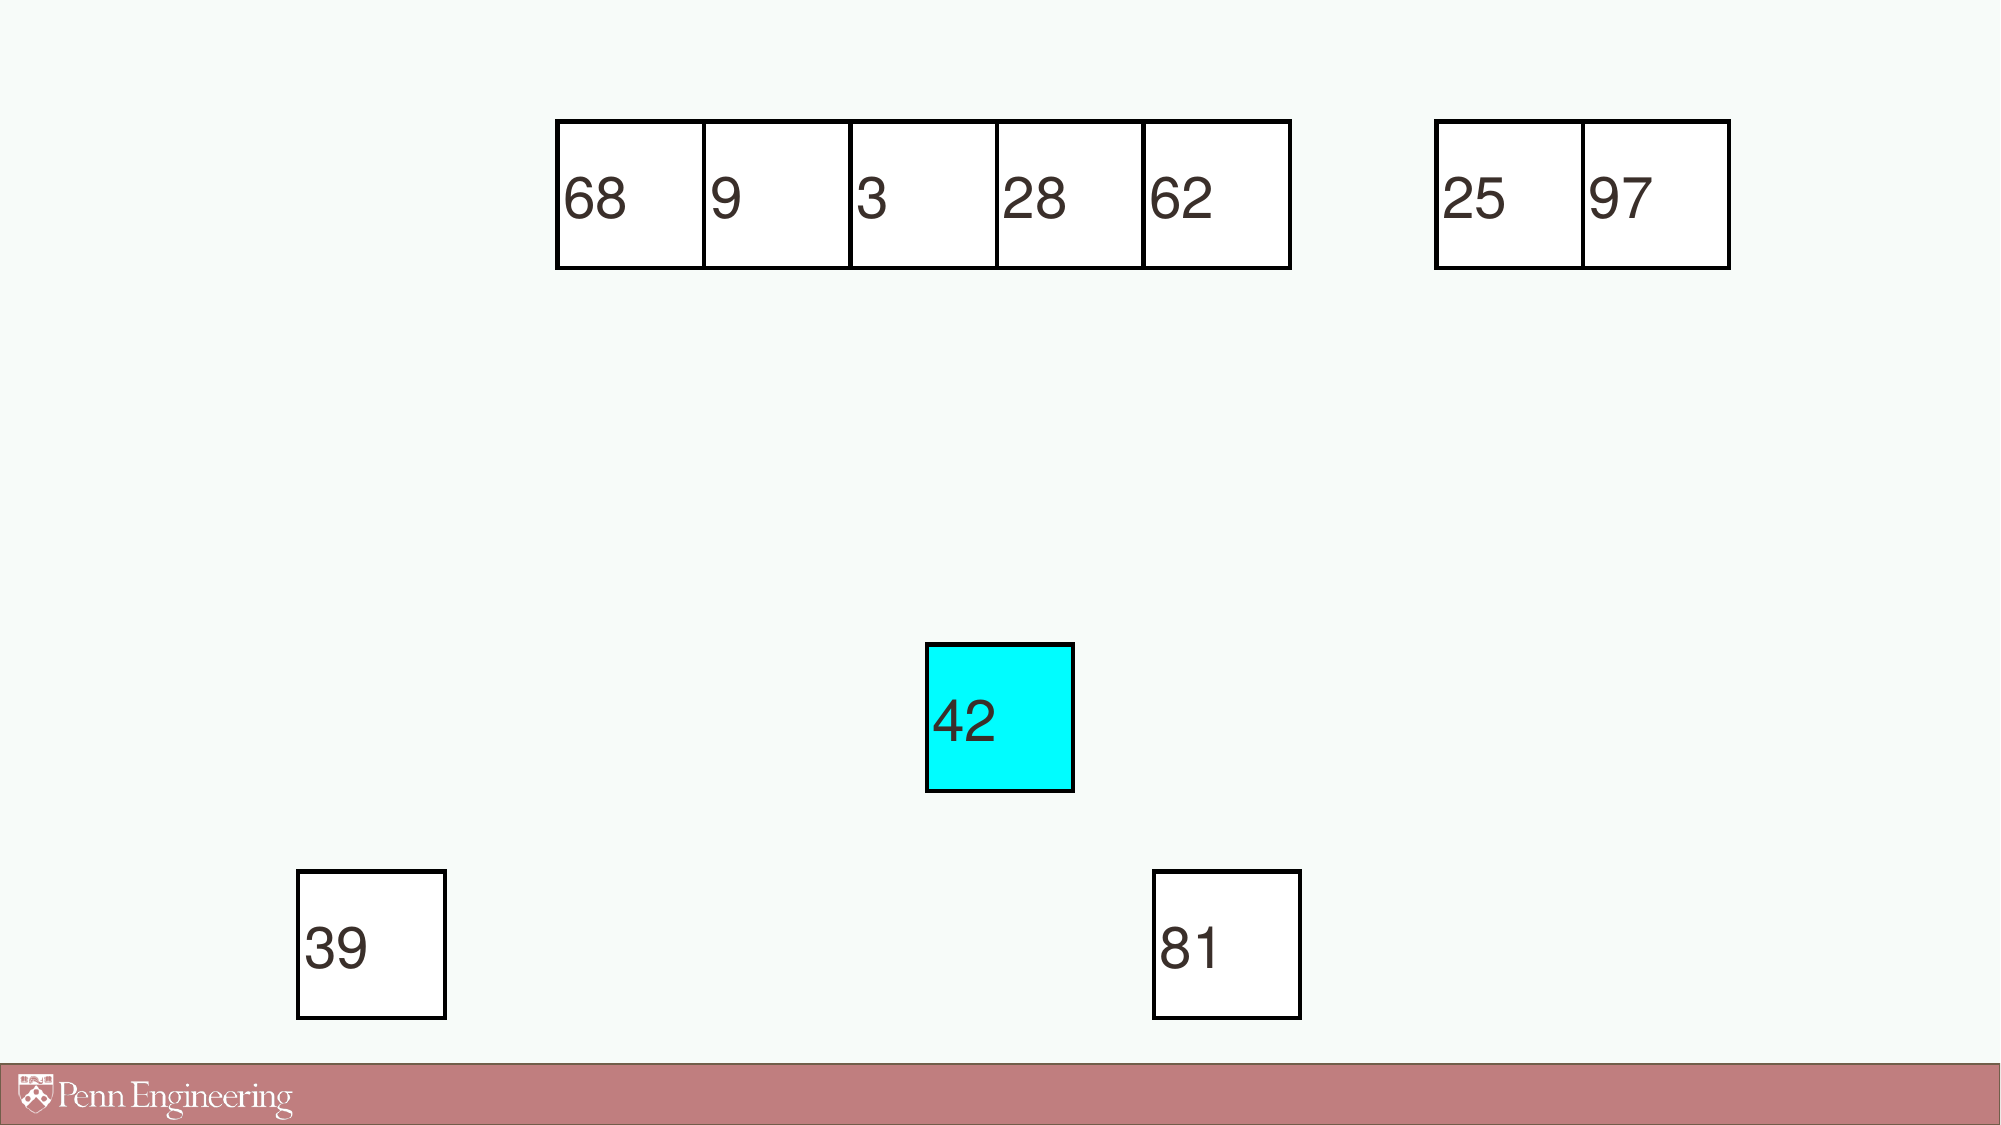

68
9
3
28
62
25
97
42
39
81